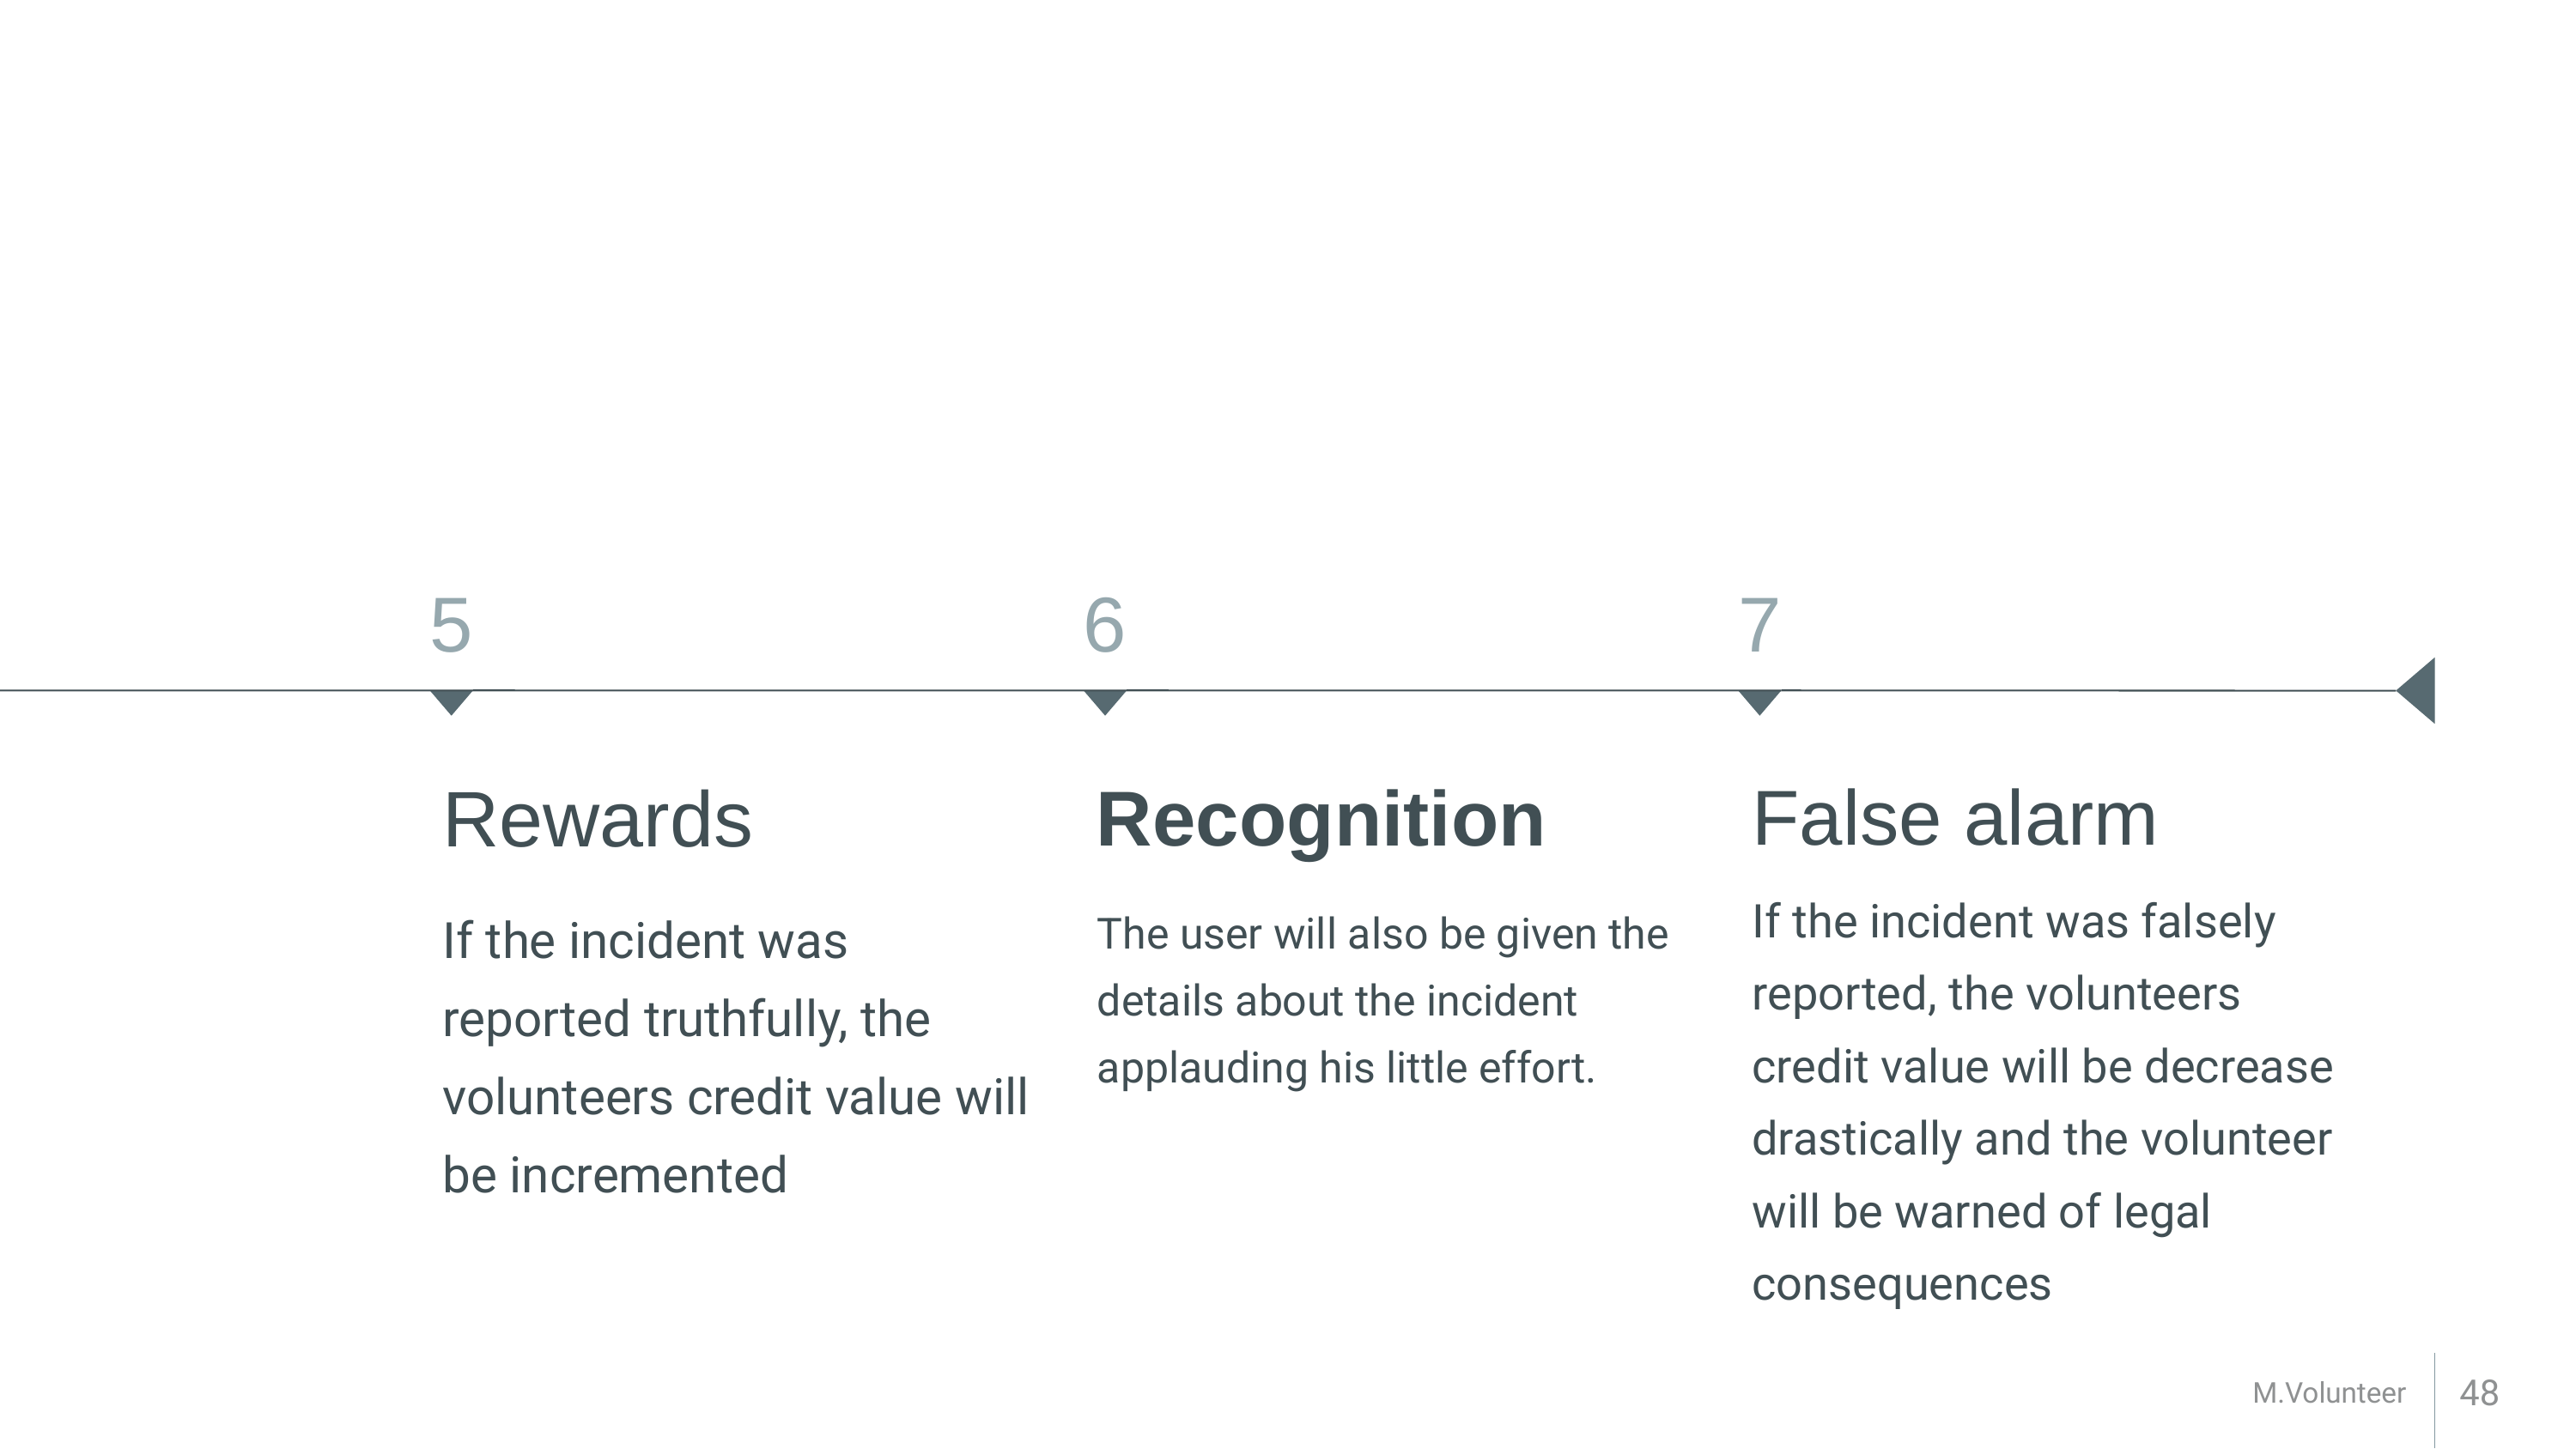

5
6
7
Rewards
False alarm
Recognition
If the incident was falsely reported, the volunteers credit value will be decrease drastically and the volunteer will be warned of legal consequences
If the incident was reported truthfully, the volunteers credit value will be incremented
The user will also be given the details about the incident applauding his little effort.
48
M.Volunteer